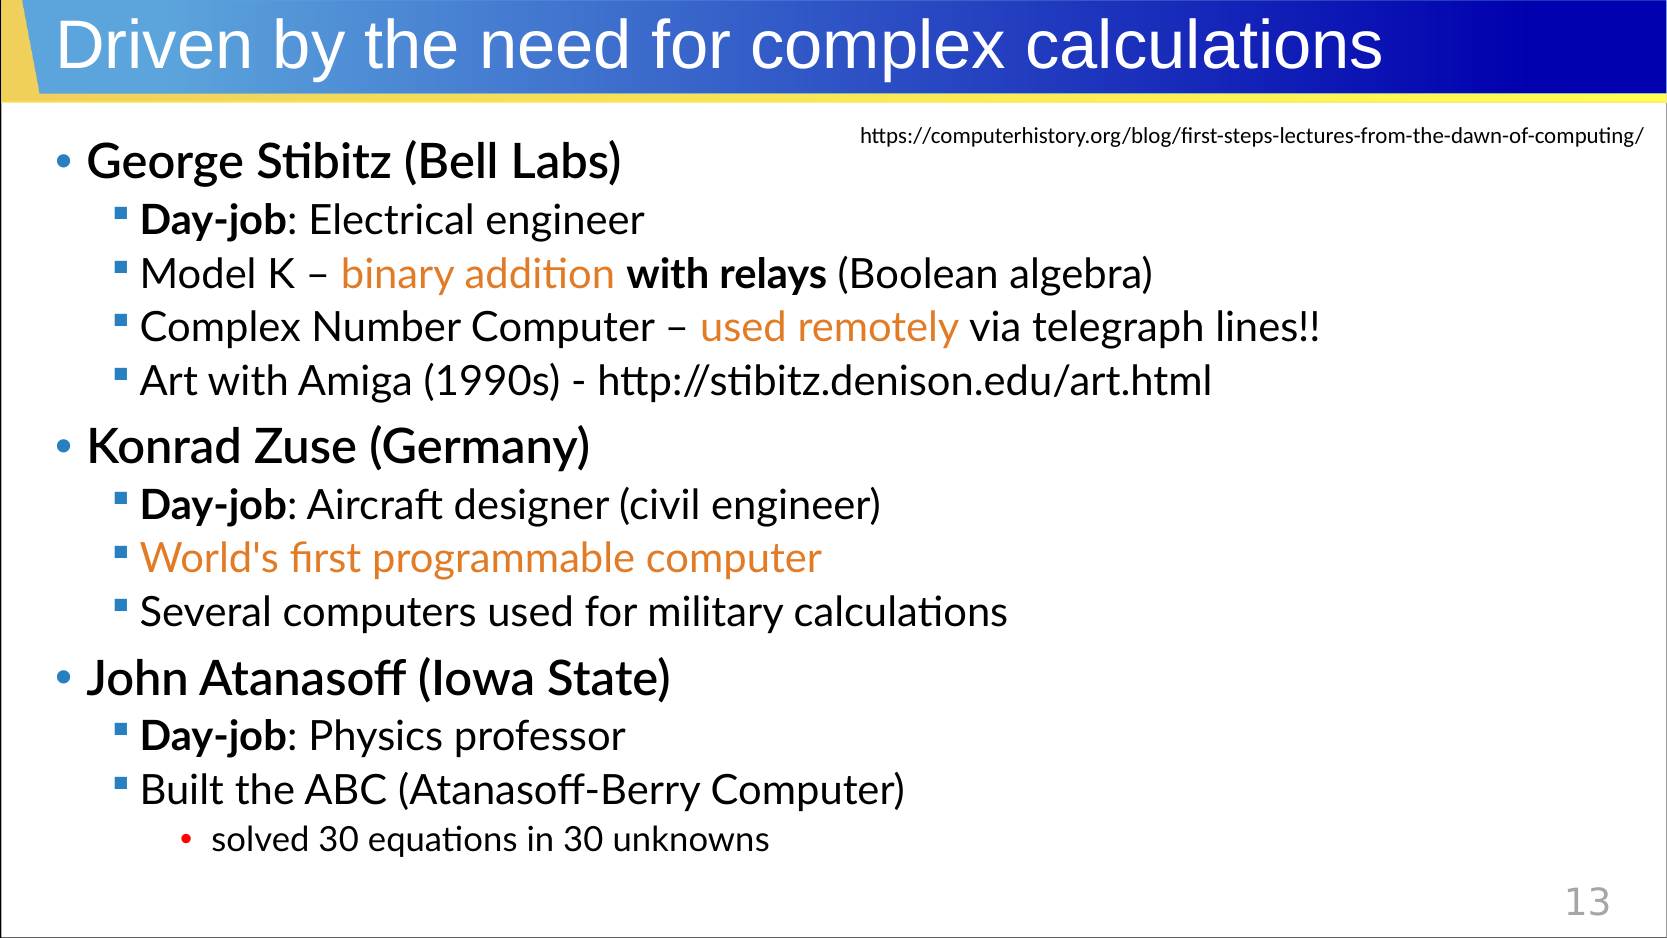

# Driven by the need for complex calculations
https://computerhistory.org/blog/first-steps-lectures-from-the-dawn-of-computing/
George Stibitz (Bell Labs)
Day-job: Electrical engineer
Model K – binary addition with relays (Boolean algebra)
Complex Number Computer – used remotely via telegraph lines!!
Art with Amiga (1990s) - http://stibitz.denison.edu/art.html
Konrad Zuse (Germany)
Day-job: Aircraft designer (civil engineer)
World's first programmable computer
Several computers used for military calculations
John Atanasoff (Iowa State)
Day-job: Physics professor
Built the ABC (Atanasoff-Berry Computer)
solved 30 equations in 30 unknowns

13